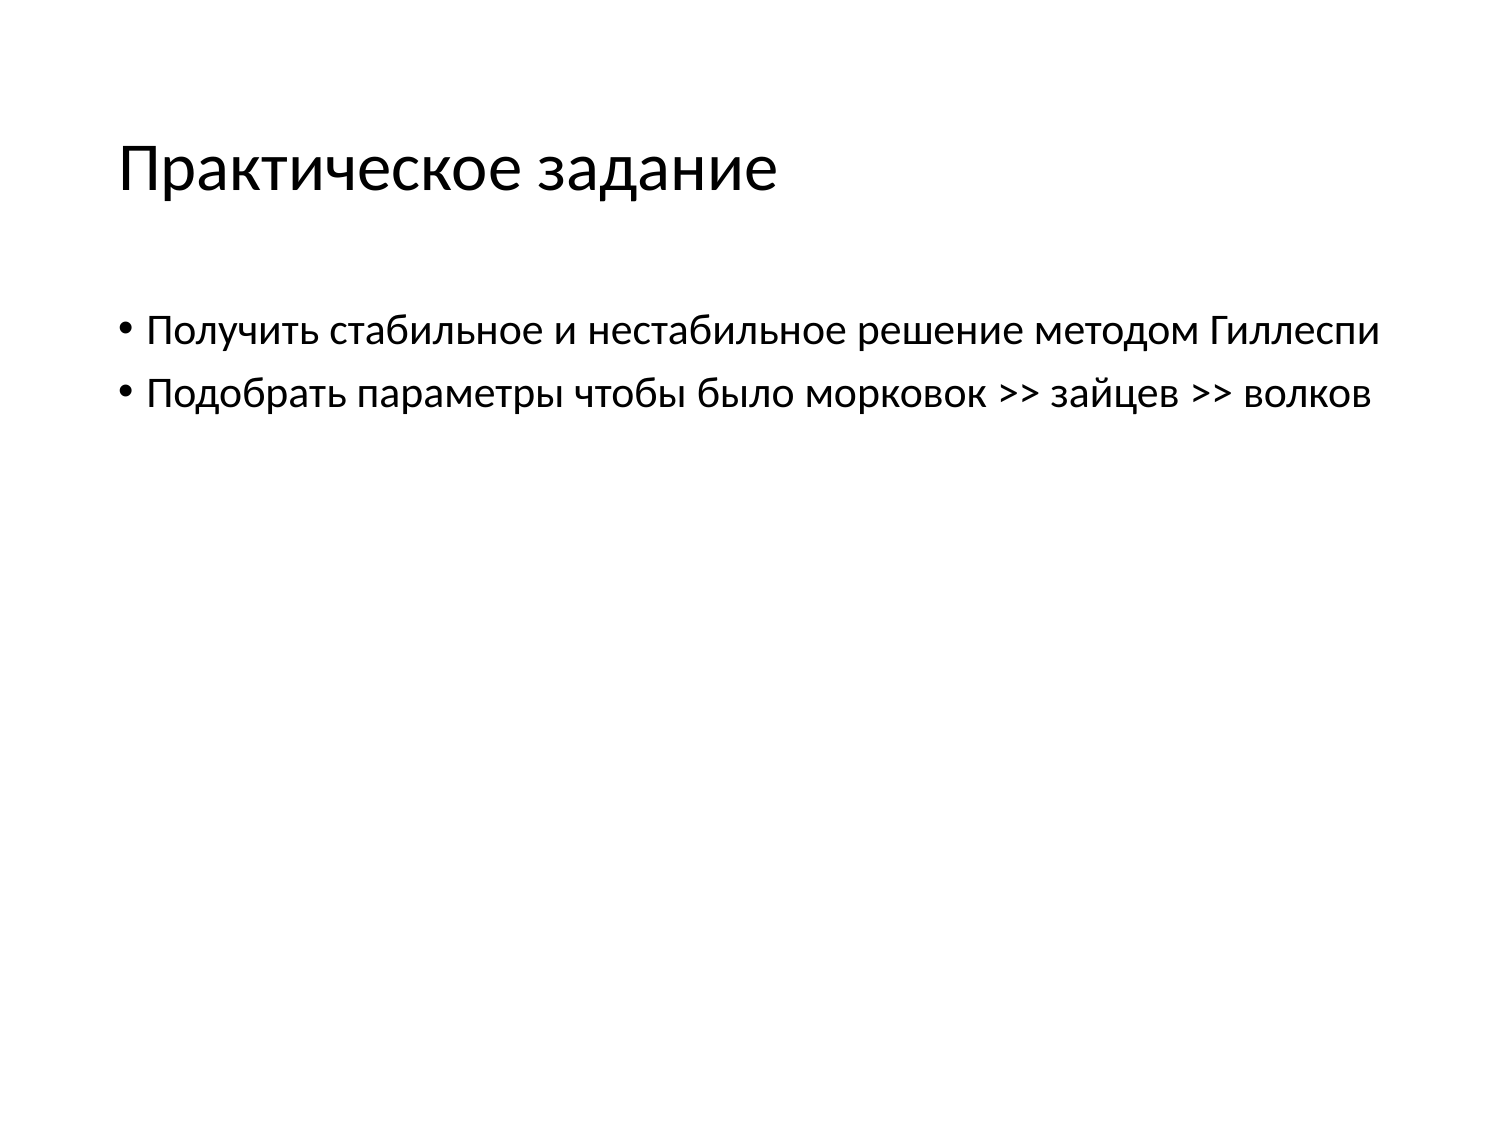

# Практическое задание
Получить стабильное и нестабильное решение методом Гиллеспи
Подобрать параметры чтобы было морковок >> зайцев >> волков